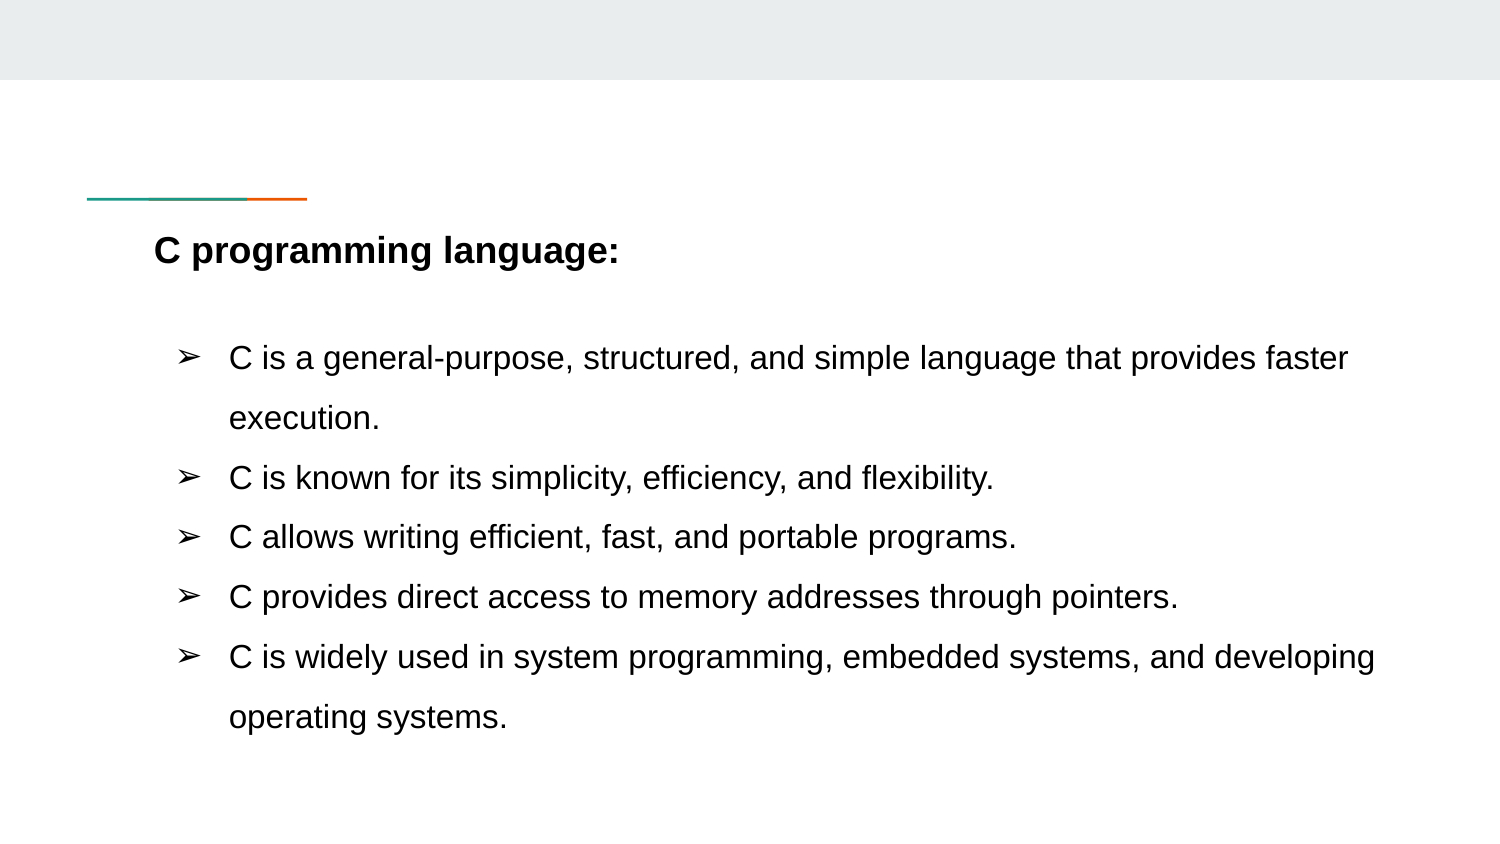

C programming language:

C is a general-purpose, structured, and simple language that provides faster execution.
C is known for its simplicity, efficiency, and flexibility.
C allows writing efficient, fast, and portable programs.
C provides direct access to memory addresses through pointers.
C is widely used in system programming, embedded systems, and developing operating systems.